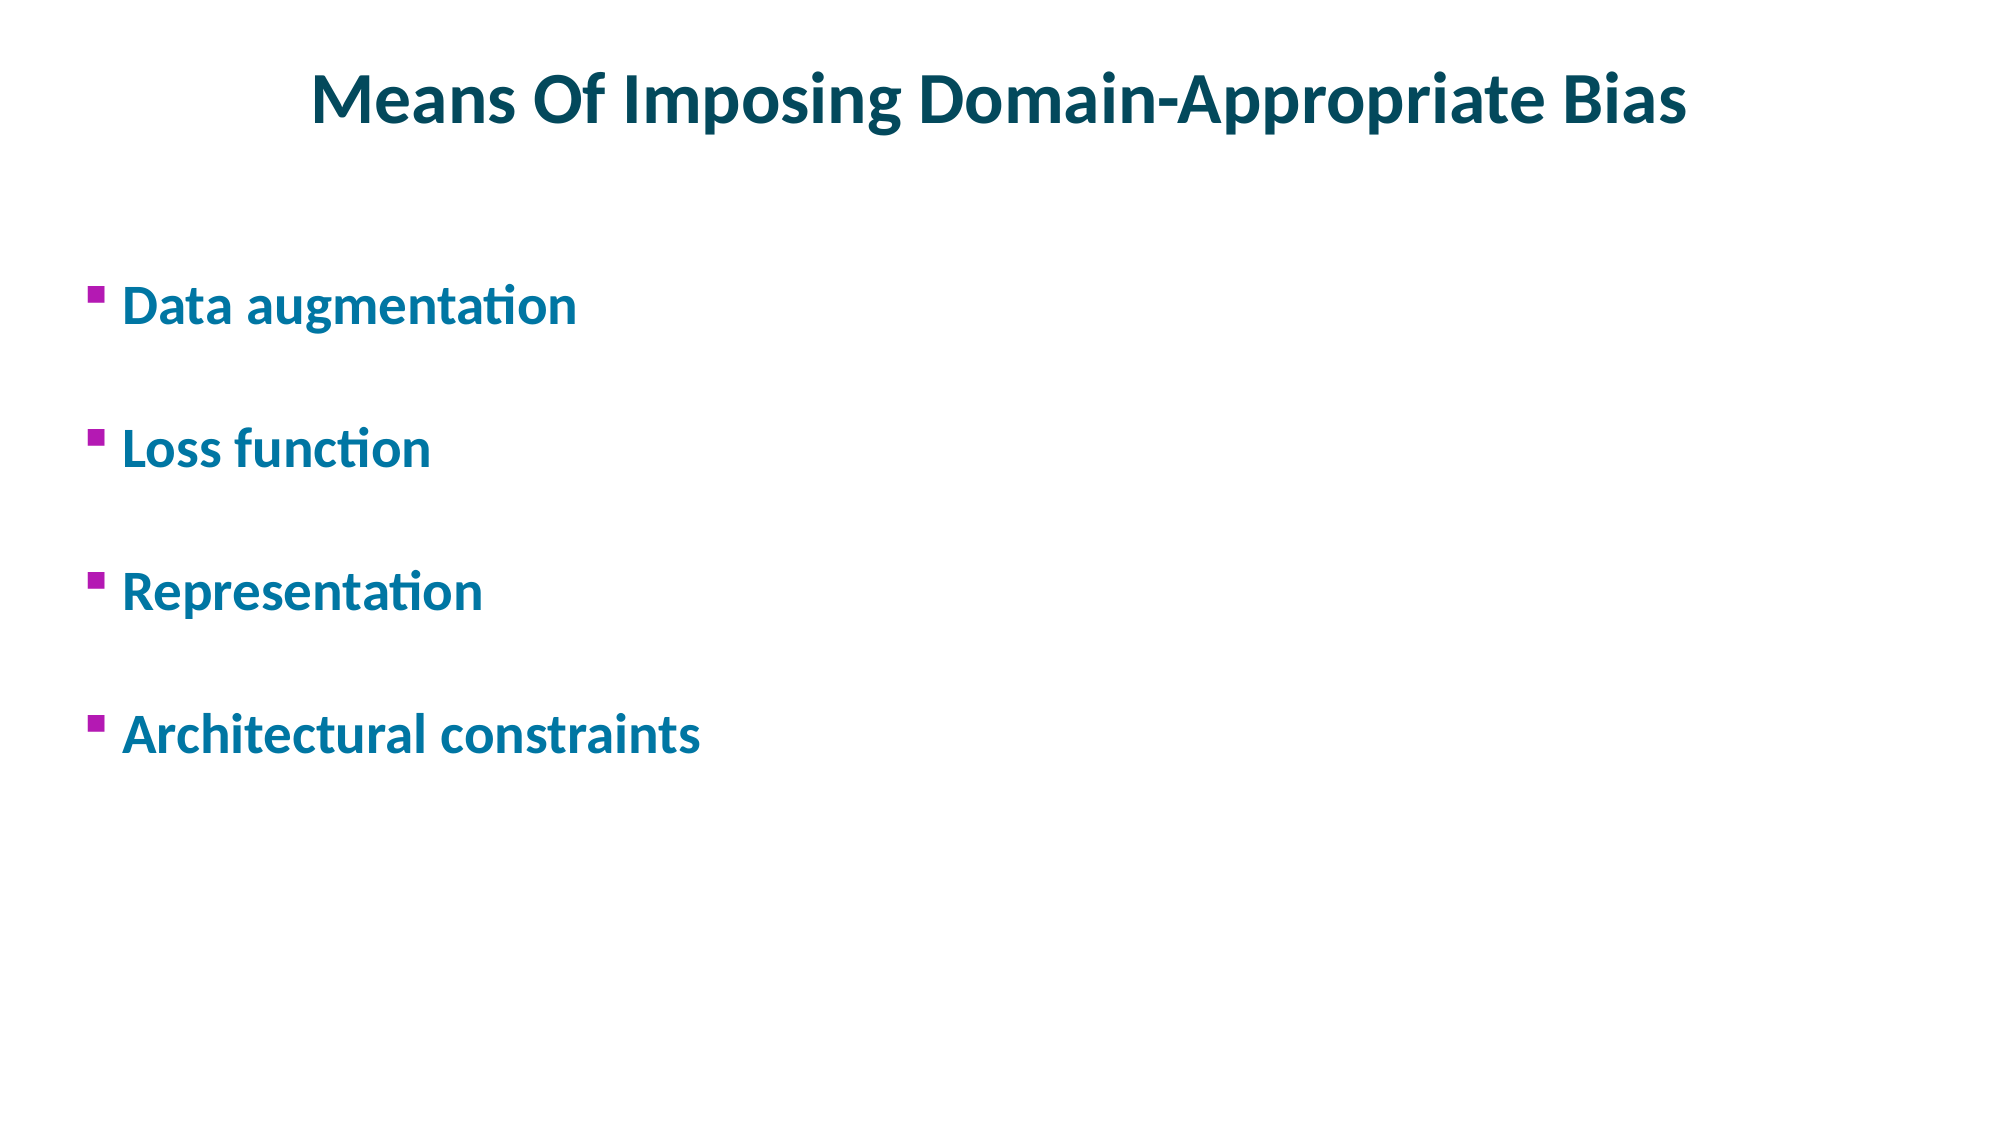

# Means Of Imposing Domain-Appropriate Bias
 Data augmentation
 Loss function
 Representation
 Architectural constraints